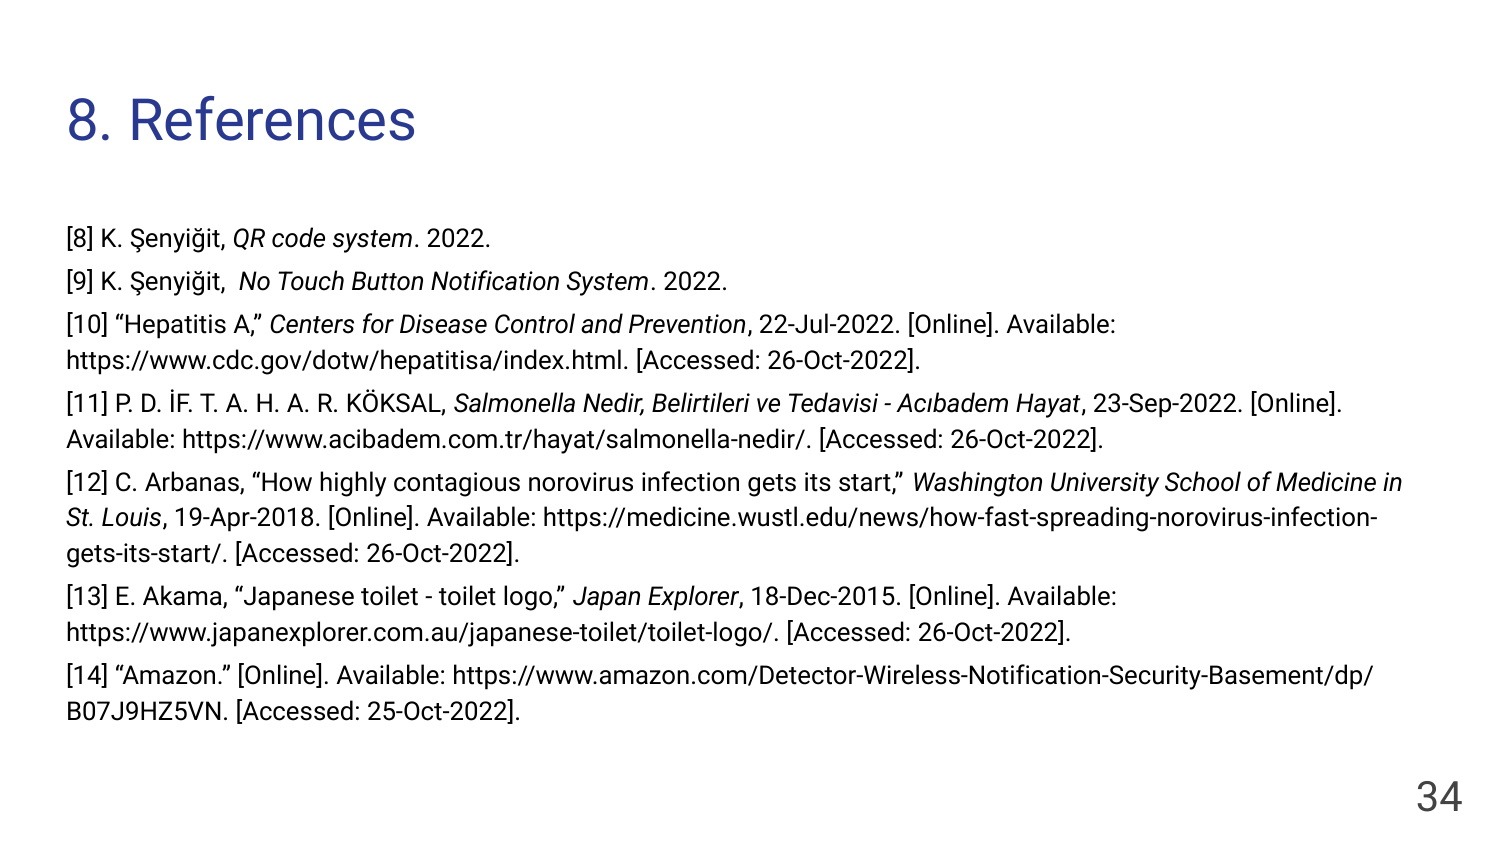

8. References

[8] K. Şenyiğit, QR code system. 2022.
[9] K. Şenyiğit,  No Touch Button Notification System. 2022.
[10] “Hepatitis A,” Centers for Disease Control and Prevention, 22-Jul-2022. [Online]. Available: https://www.cdc.gov/dotw/hepatitisa/index.html. [Accessed: 26-Oct-2022].
[11] P. D. İF. T. A. H. A. R. KÖKSAL, Salmonella Nedir, Belirtileri ve Tedavisi - Acıbadem Hayat, 23-Sep-2022. [Online]. Available: https://www.acibadem.com.tr/hayat/salmonella-nedir/. [Accessed: 26-Oct-2022].
[12] C. Arbanas, “How highly contagious norovirus infection gets its start,” Washington University School of Medicine in St. Louis, 19-Apr-2018. [Online]. Available: https://medicine.wustl.edu/news/how-fast-spreading-norovirus-infection-gets-its-start/. [Accessed: 26-Oct-2022].
[13] E. Akama, “Japanese toilet - toilet logo,” Japan Explorer, 18-Dec-2015. [Online]. Available: https://www.japanexplorer.com.au/japanese-toilet/toilet-logo/. [Accessed: 26-Oct-2022].
[14] “Amazon.” [Online]. Available: https://www.amazon.com/Detector-Wireless-Notification-Security-Basement/dp/B07J9HZ5VN. [Accessed: 25-Oct-2022].

34